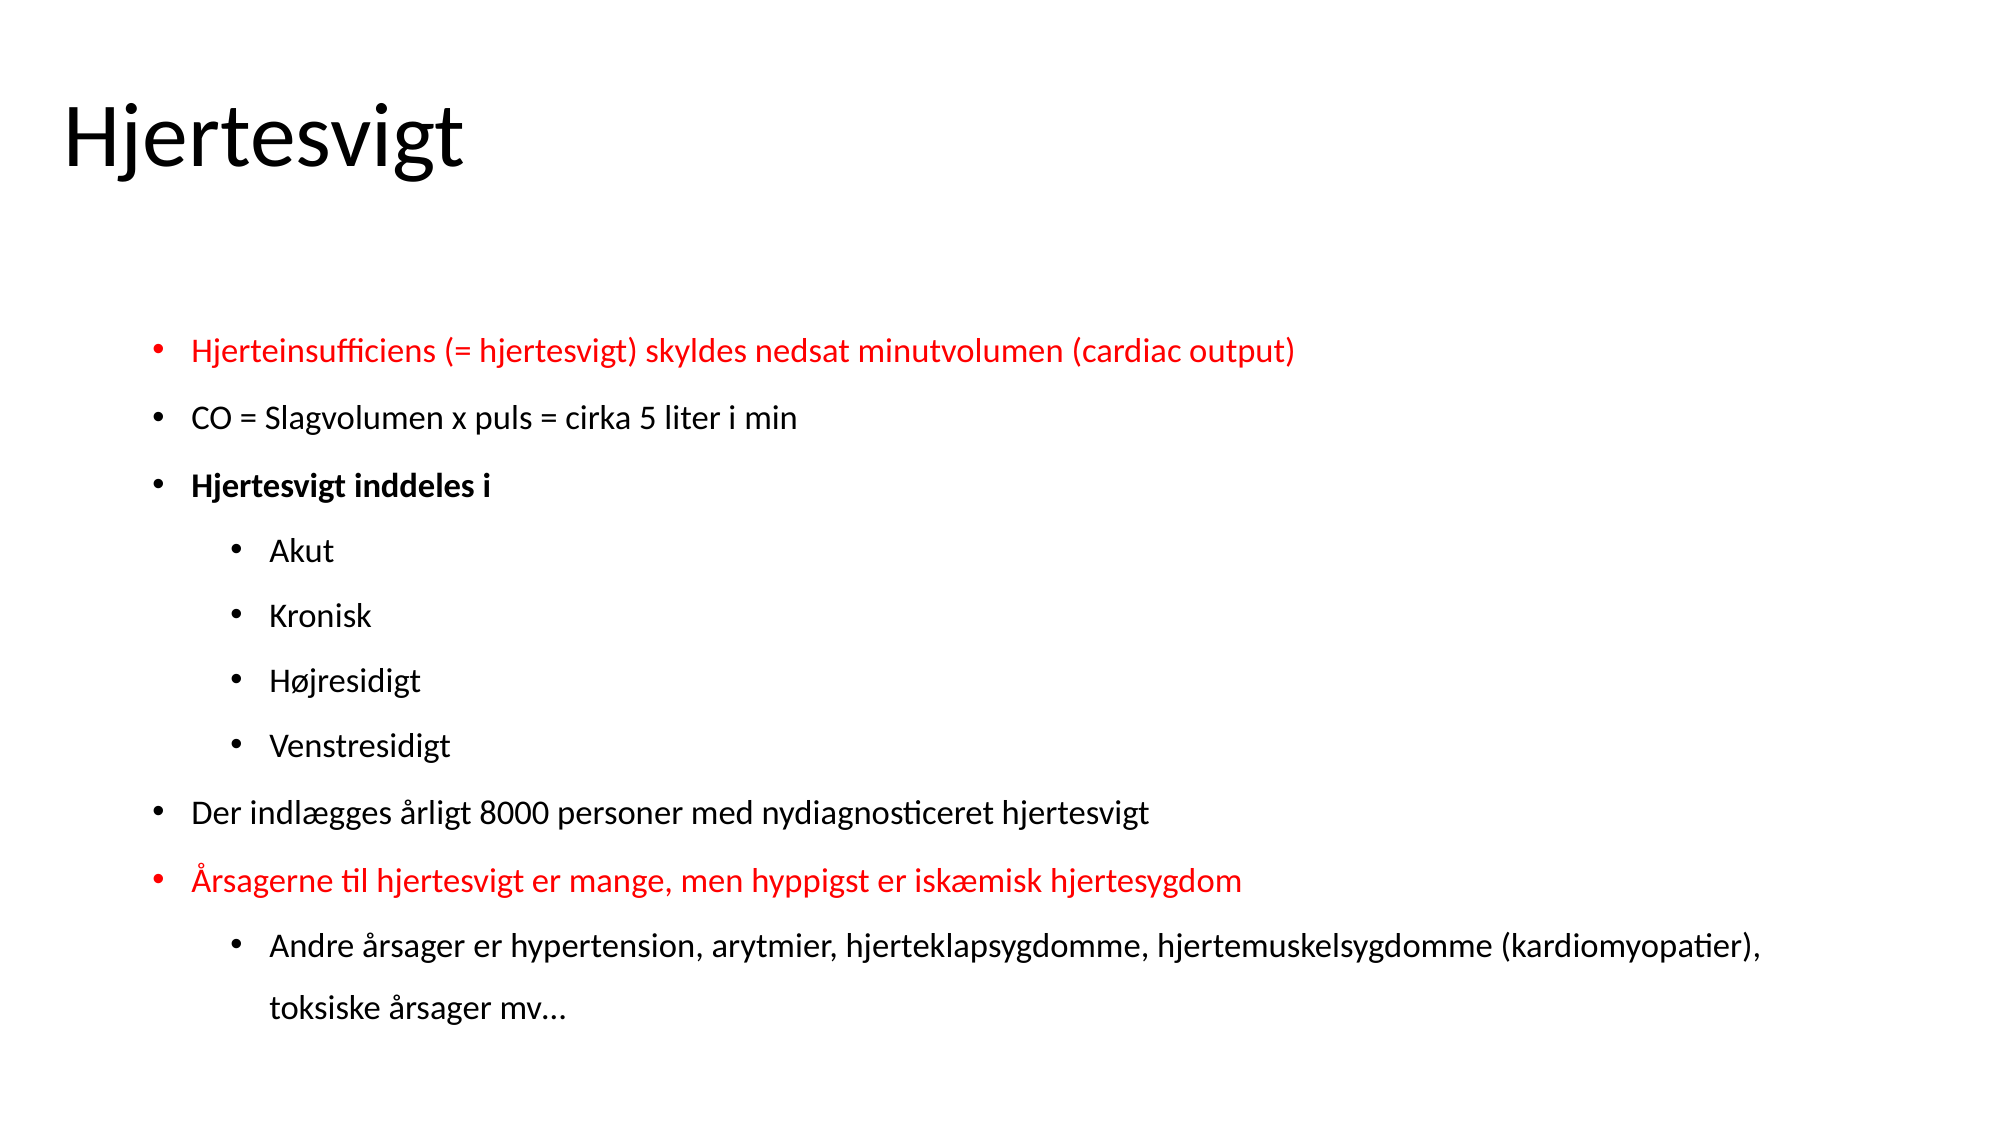

# Hjertesvigt
Hjerteinsufficiens (= hjertesvigt) skyldes nedsat minutvolumen (cardiac output)
CO = Slagvolumen x puls = cirka 5 liter i min
Hjertesvigt inddeles i
Akut
Kronisk
Højresidigt
Venstresidigt
Der indlægges årligt 8000 personer med nydiagnosticeret hjertesvigt
Årsagerne til hjertesvigt er mange, men hyppigst er iskæmisk hjertesygdom
Andre årsager er hypertension, arytmier, hjerteklapsygdomme, hjertemuskelsygdomme (kardiomyopatier), toksiske årsager mv…